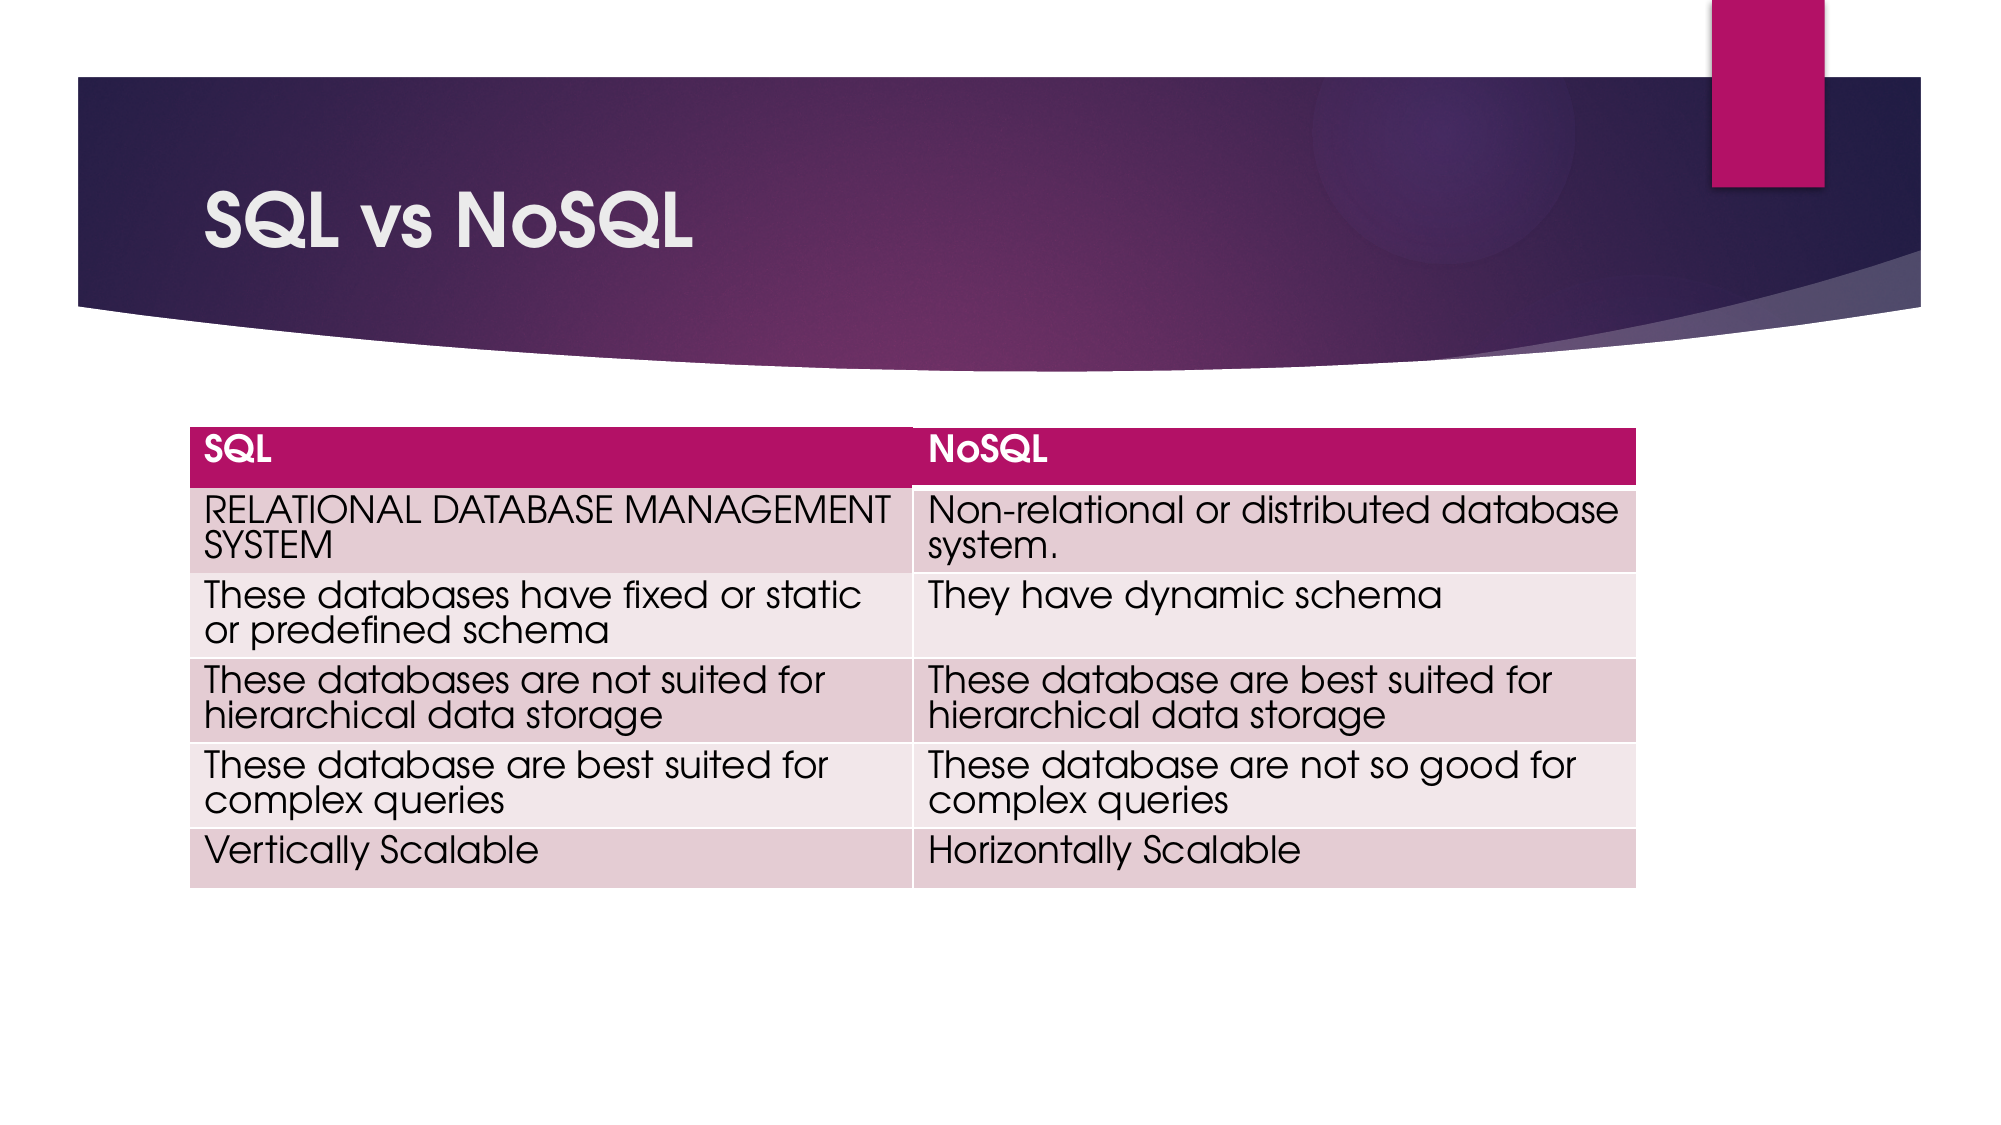

# SQL vs NoSQL
| SQL | NoSQL |
| --- | --- |
| RELATIONAL DATABASE MANAGEMENT SYSTEM | Non-relational or distributed database system. |
| These databases have fixed or static or predefined schema | They have dynamic schema |
| These databases are not suited for hierarchical data storage | These database are best suited for hierarchical data storage |
| These database are best suited for complex queries | These database are not so good for complex queries |
| Vertically Scalable | Horizontally Scalable |